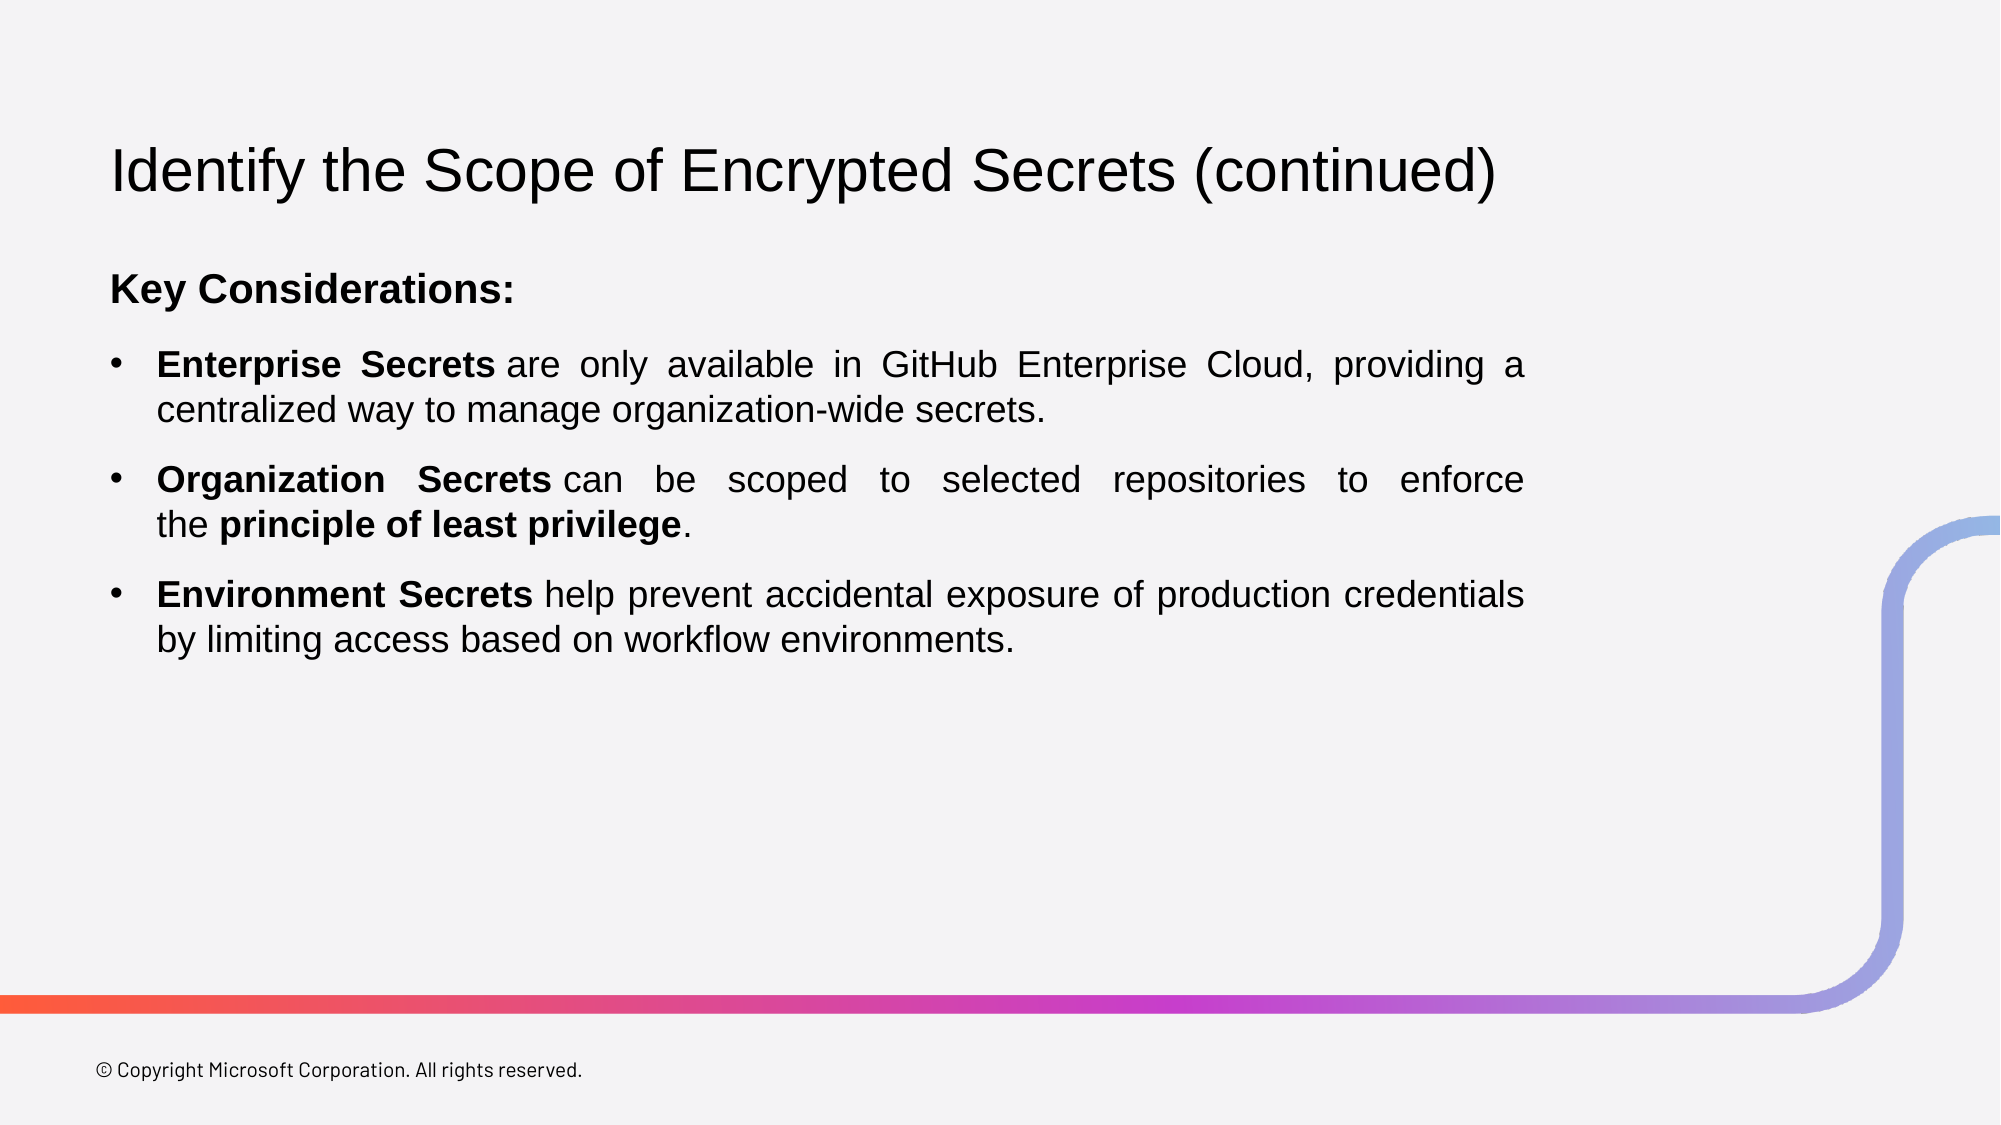

# Identify the Scope of Encrypted Secrets (continued)
Key Considerations:
Enterprise Secrets are only available in GitHub Enterprise Cloud, providing a centralized way to manage organization-wide secrets.
Organization Secrets can be scoped to selected repositories to enforce the principle of least privilege.
Environment Secrets help prevent accidental exposure of production credentials by limiting access based on workflow environments.
© Copyright Microsoft Corporation. All rights reserved.